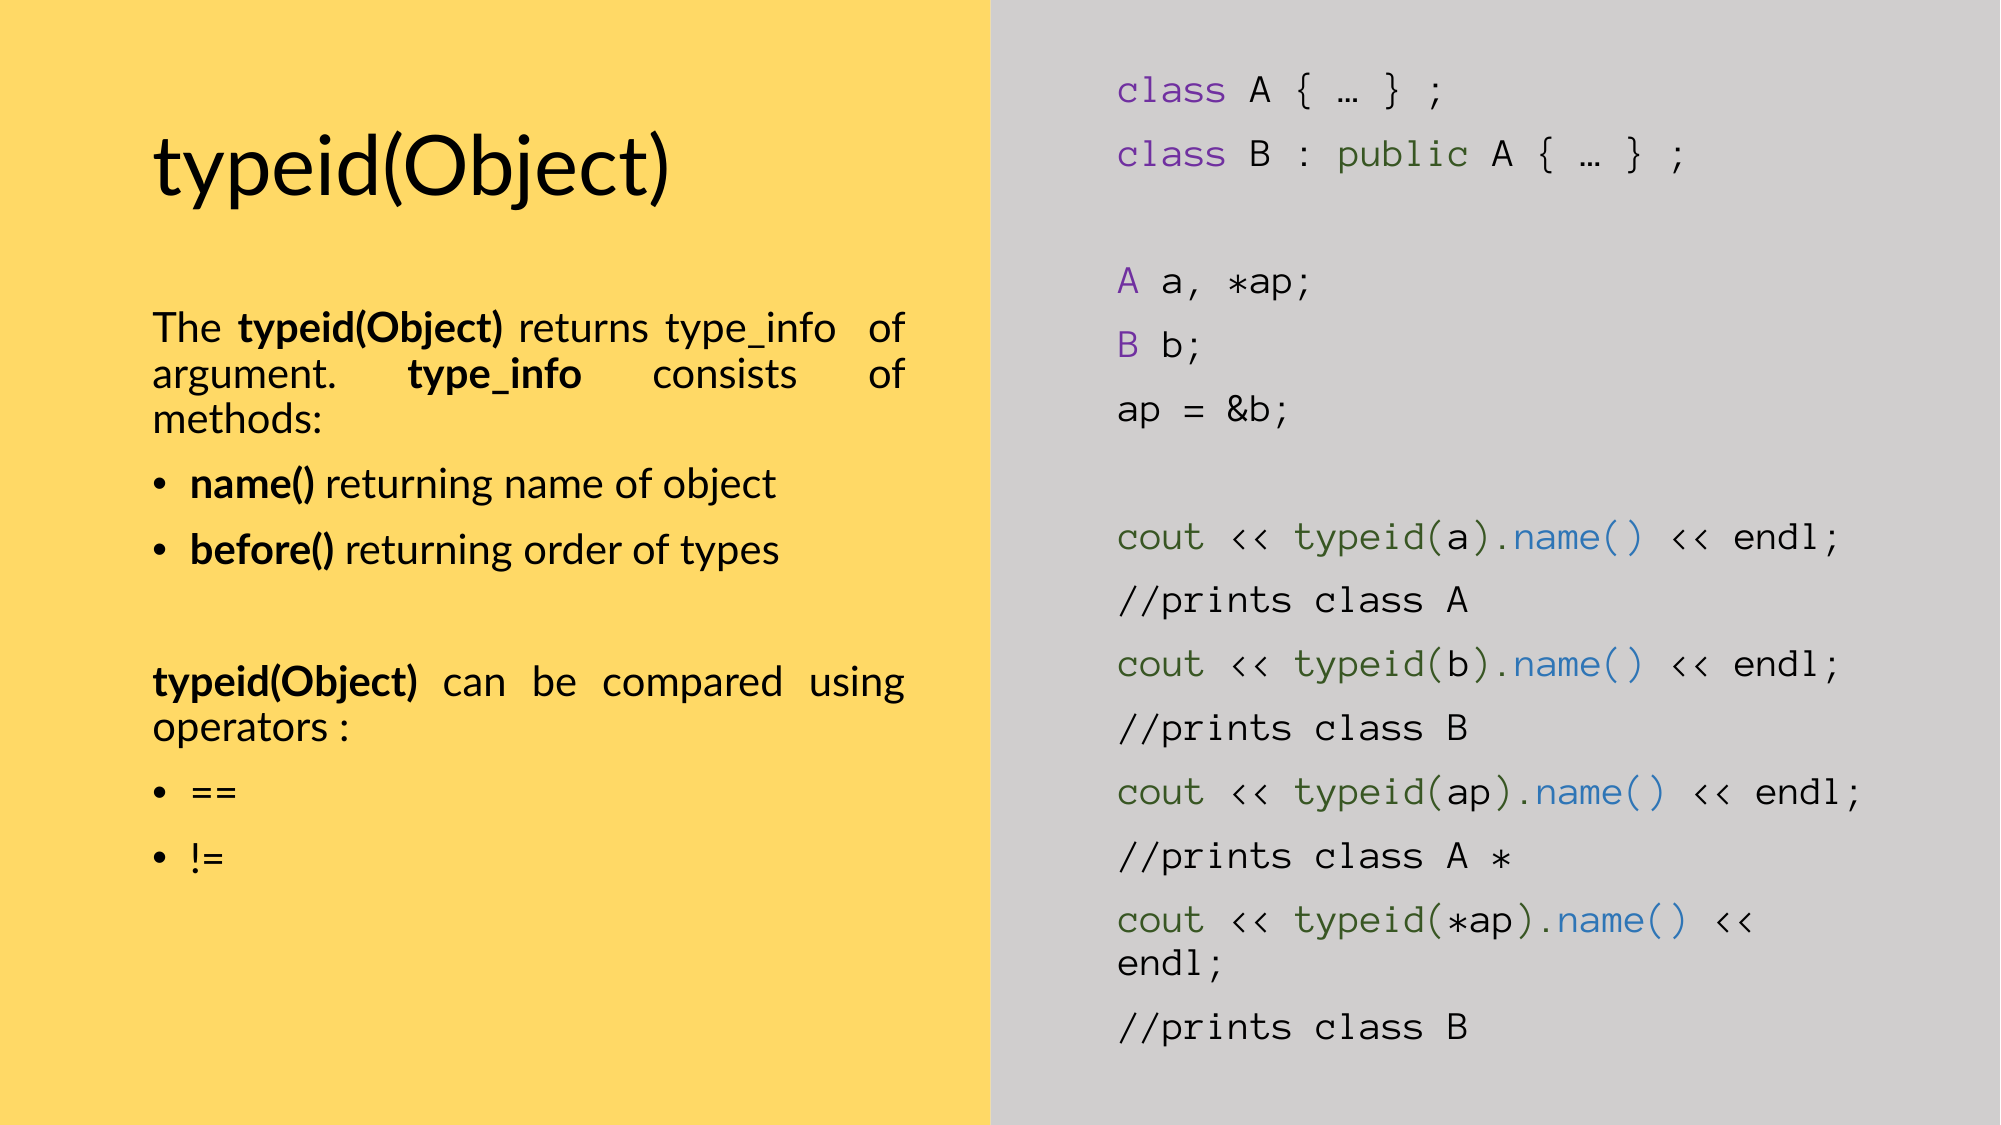

# typeid(Object)
class A { … } ;
class B : public A { … } ;

A a, *ap;
B b;
ap = &b;

cout << typeid(a).name() << endl;
//prints class A
cout << typeid(b).name() << endl;
//prints class B
cout << typeid(ap).name() << endl;
//prints class A *
cout << typeid(*ap).name() << endl;
//prints class B

The typeid(Object) returns type_info  of argument. type_info consists of methods:
name() returning name of object
before() returning order of types

typeid(Object) can be compared using operators :
==
!=